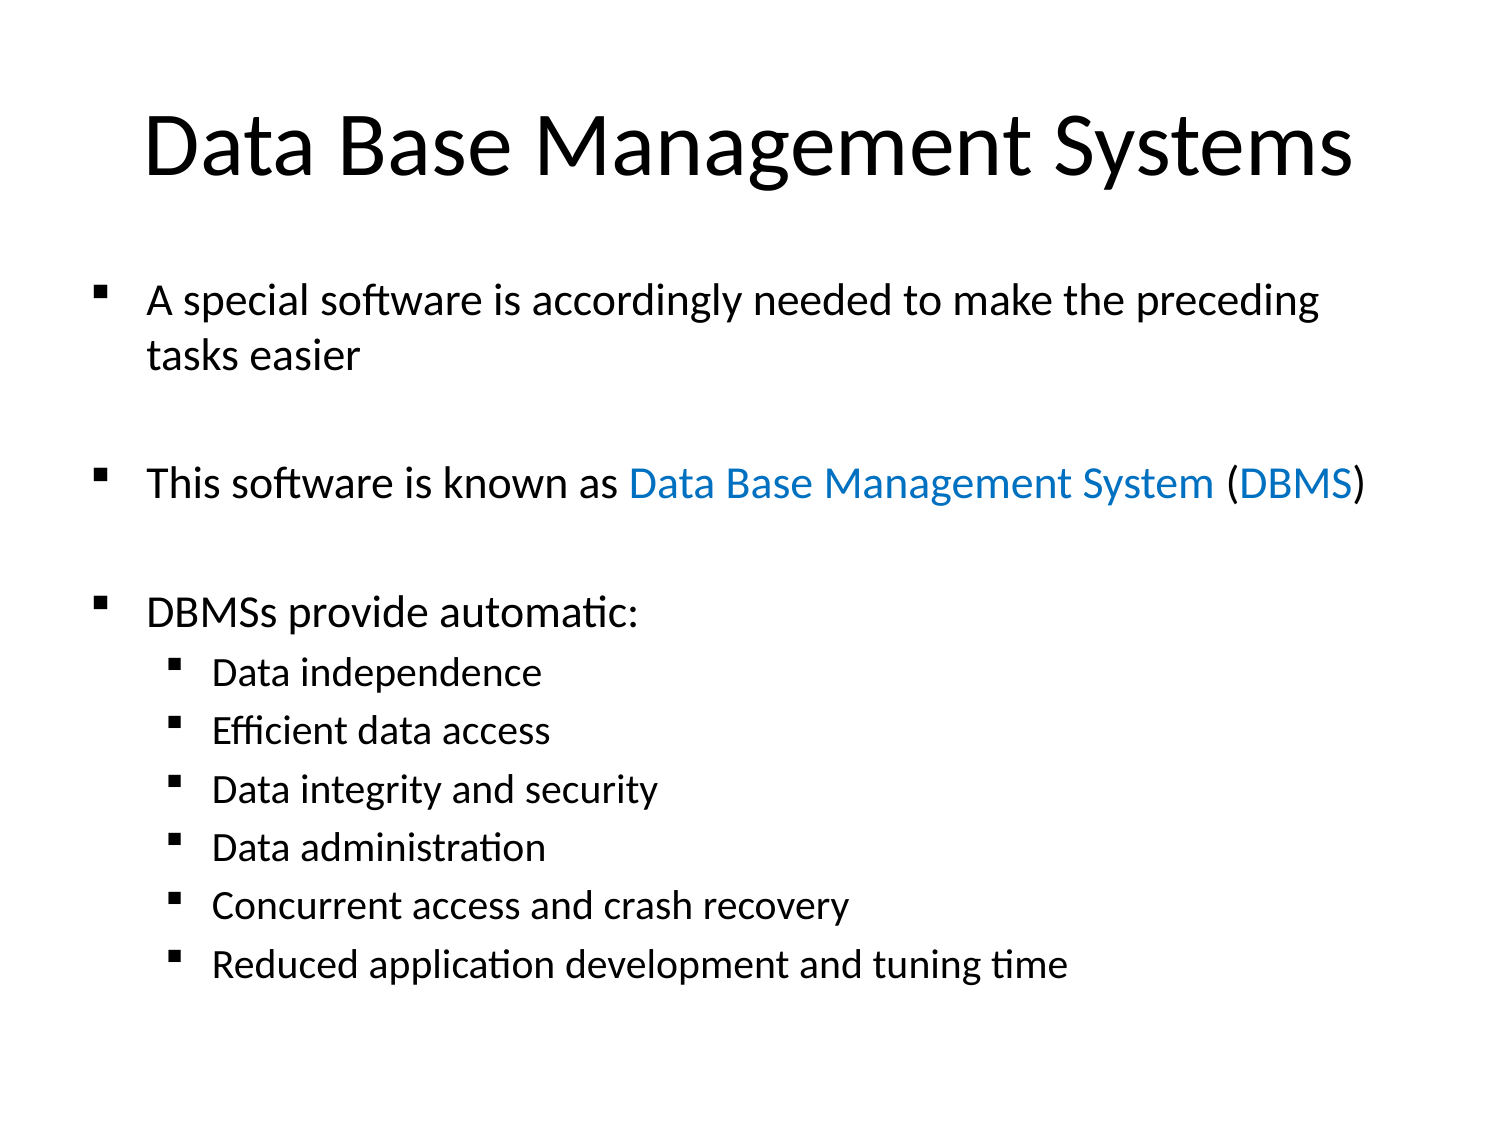

# Data Base Management Systems
A special software is accordingly needed to make the preceding tasks easier

This software is known as Data Base Management System (DBMS)

DBMSs provide automatic:
Data independence
Efficient data access
Data integrity and security
Data administration
Concurrent access and crash recovery
Reduced application development and tuning time